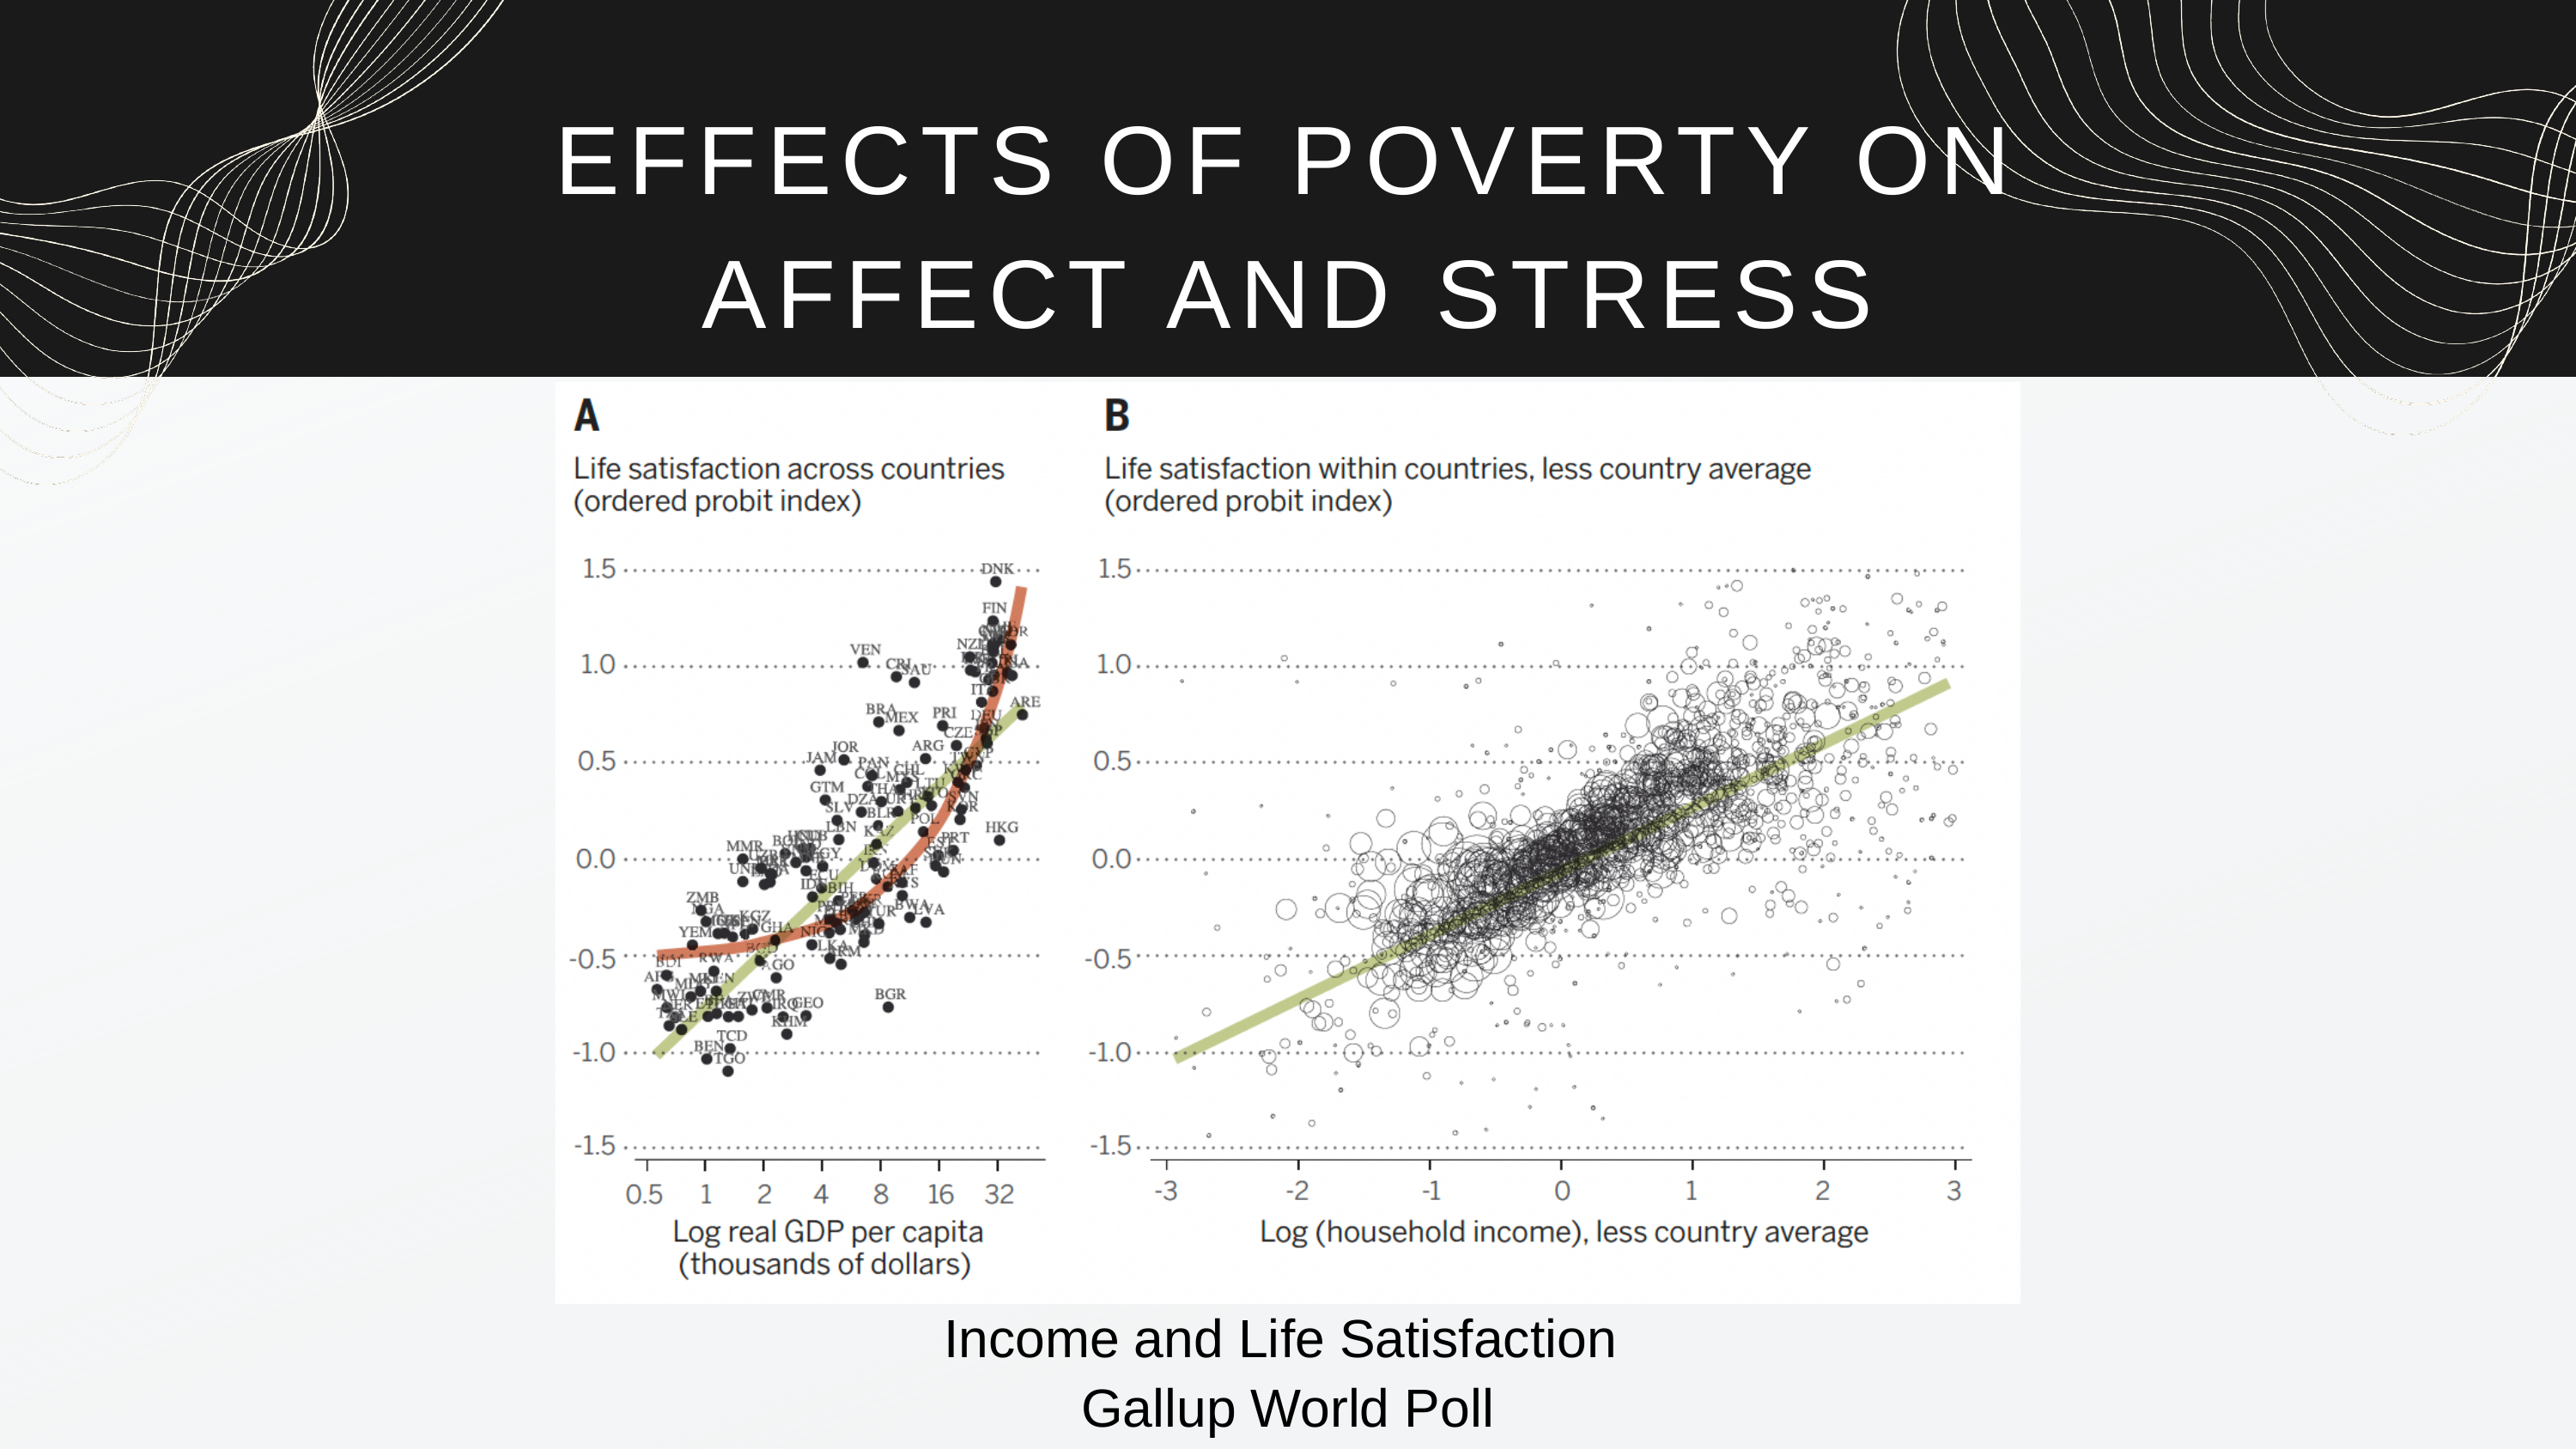

EFFECTS OF POVERTY ON AFFECT AND STRESS

Income and Life Satisfaction
Gallup World Poll